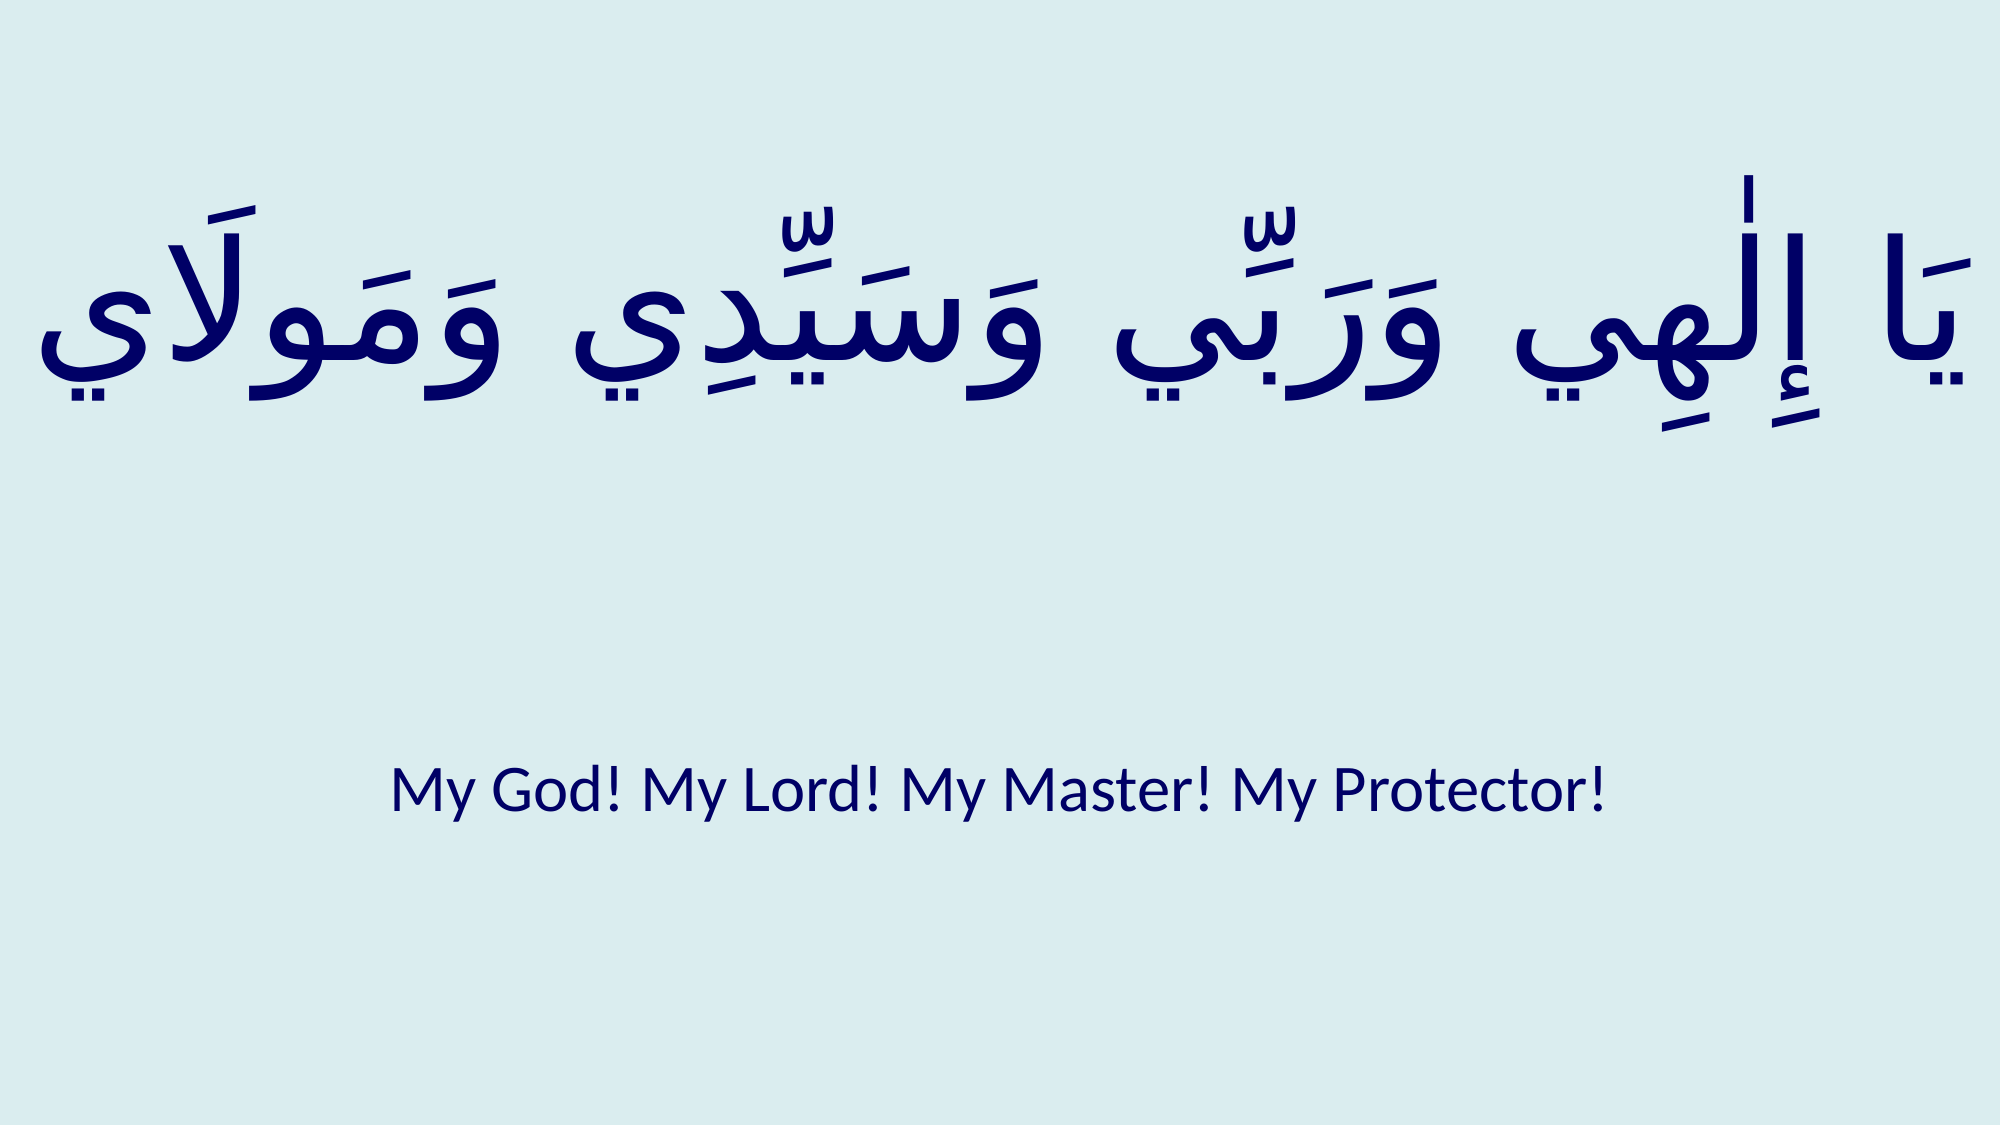

# یَا إِلٰهِي وَرَبِّي وَسَیِّدِي وَمَولَاي
My God! My Lord! My Master! My Protector!